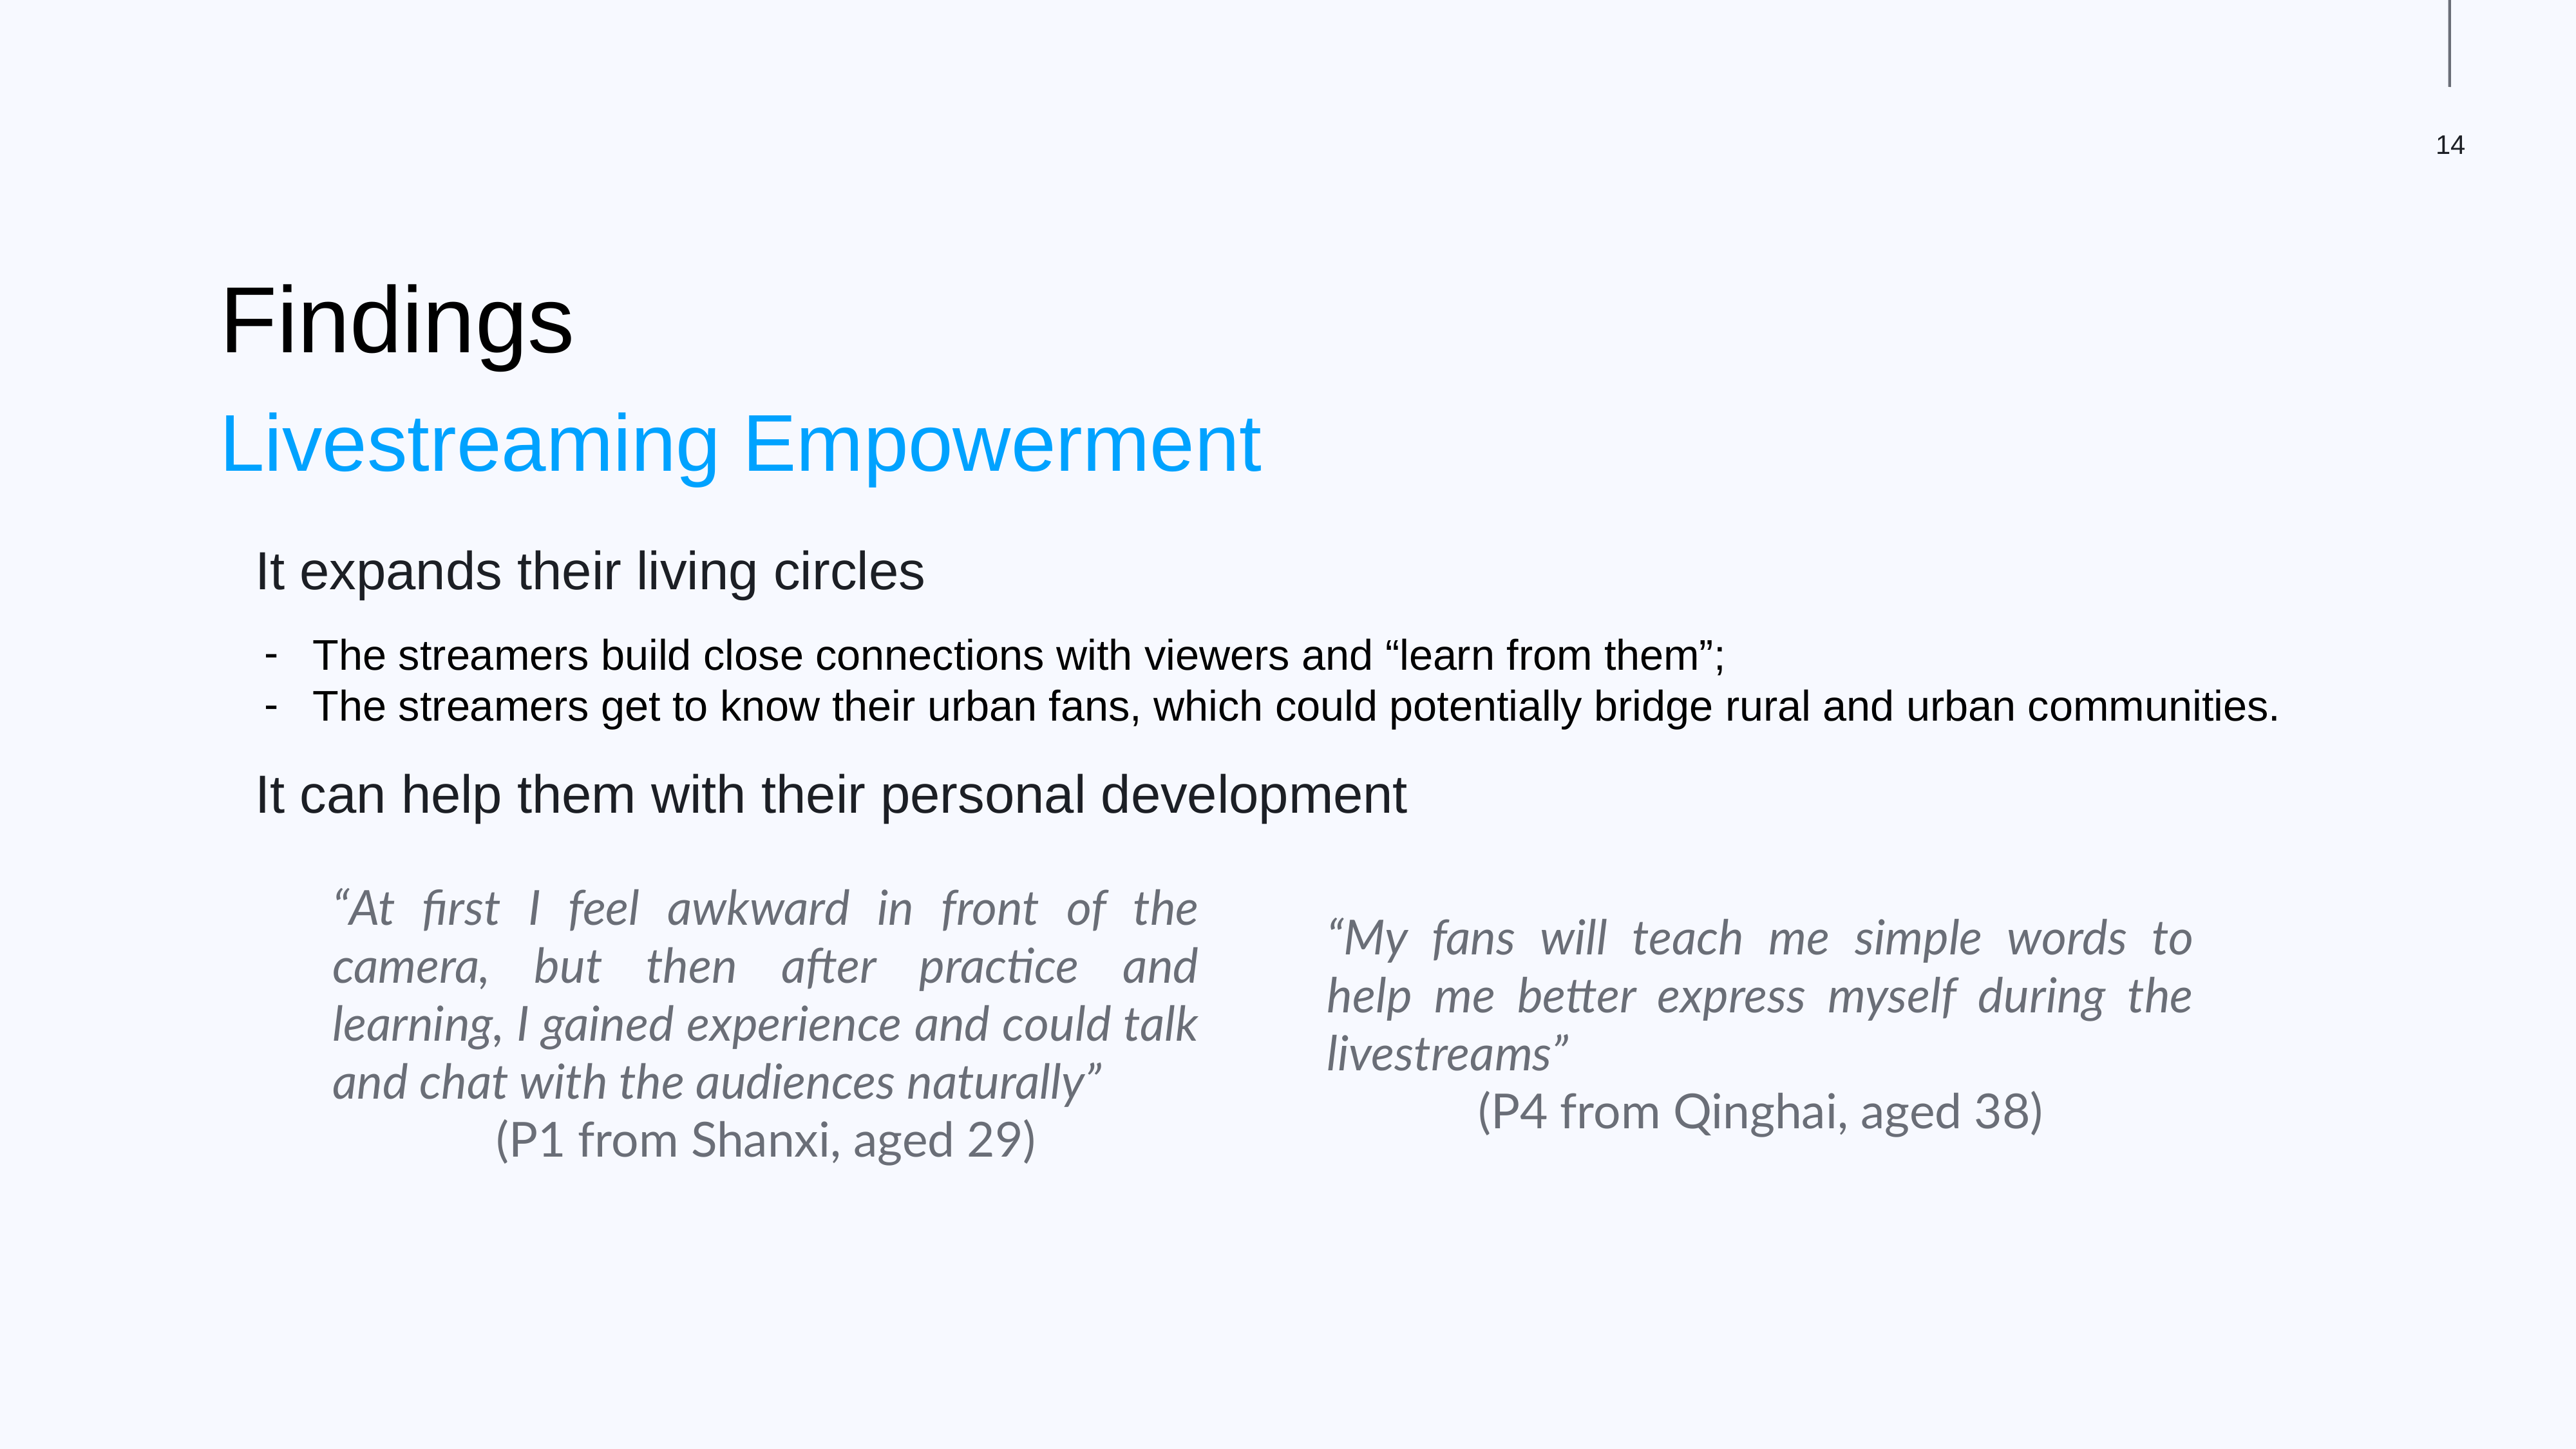

Findings
Livestreaming Empowerment
It expands their living circles
The streamers build close connections with viewers and “learn from them”;
The streamers get to know their urban fans, which could potentially bridge rural and urban communities.
It can help them with their personal development
“At first I feel awkward in front of the camera, but then after practice and learning, I gained experience and could talk and chat with the audiences naturally”
(P1 from Shanxi, aged 29)
“My fans will teach me simple words to help me better express myself during the livestreams”
(P4 from Qinghai, aged 38)